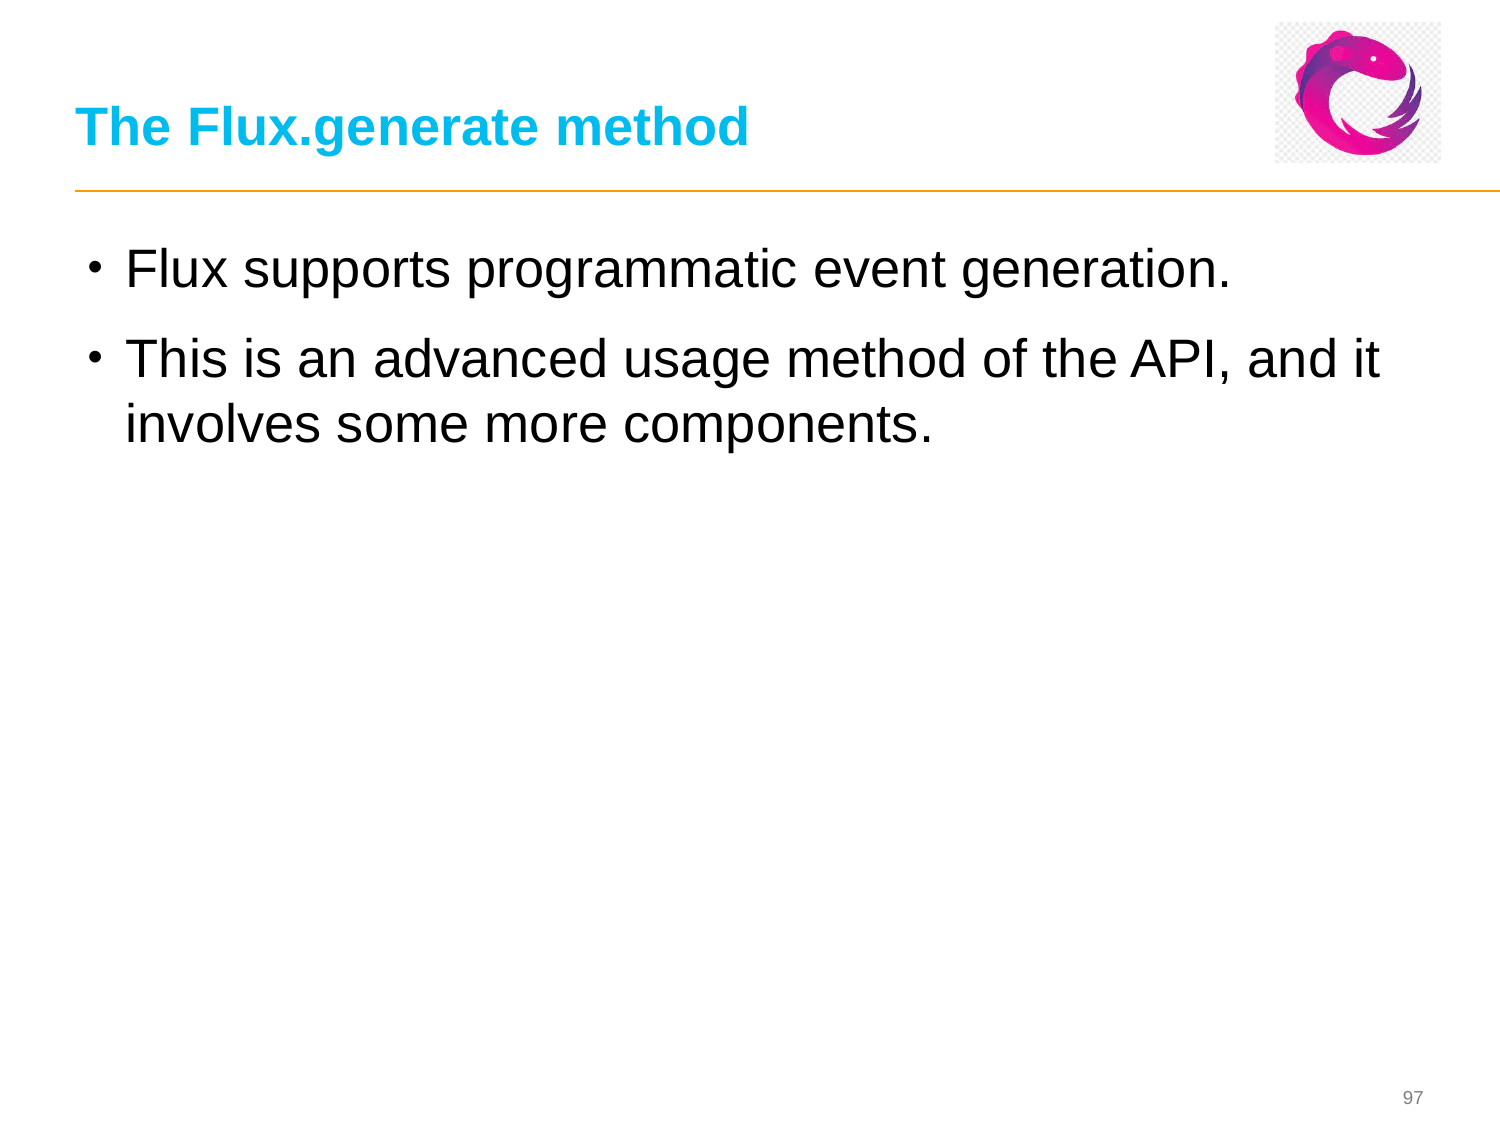

# The Flux.generate method
Flux supports programmatic event generation.
This is an advanced usage method of the API, and it involves some more components.